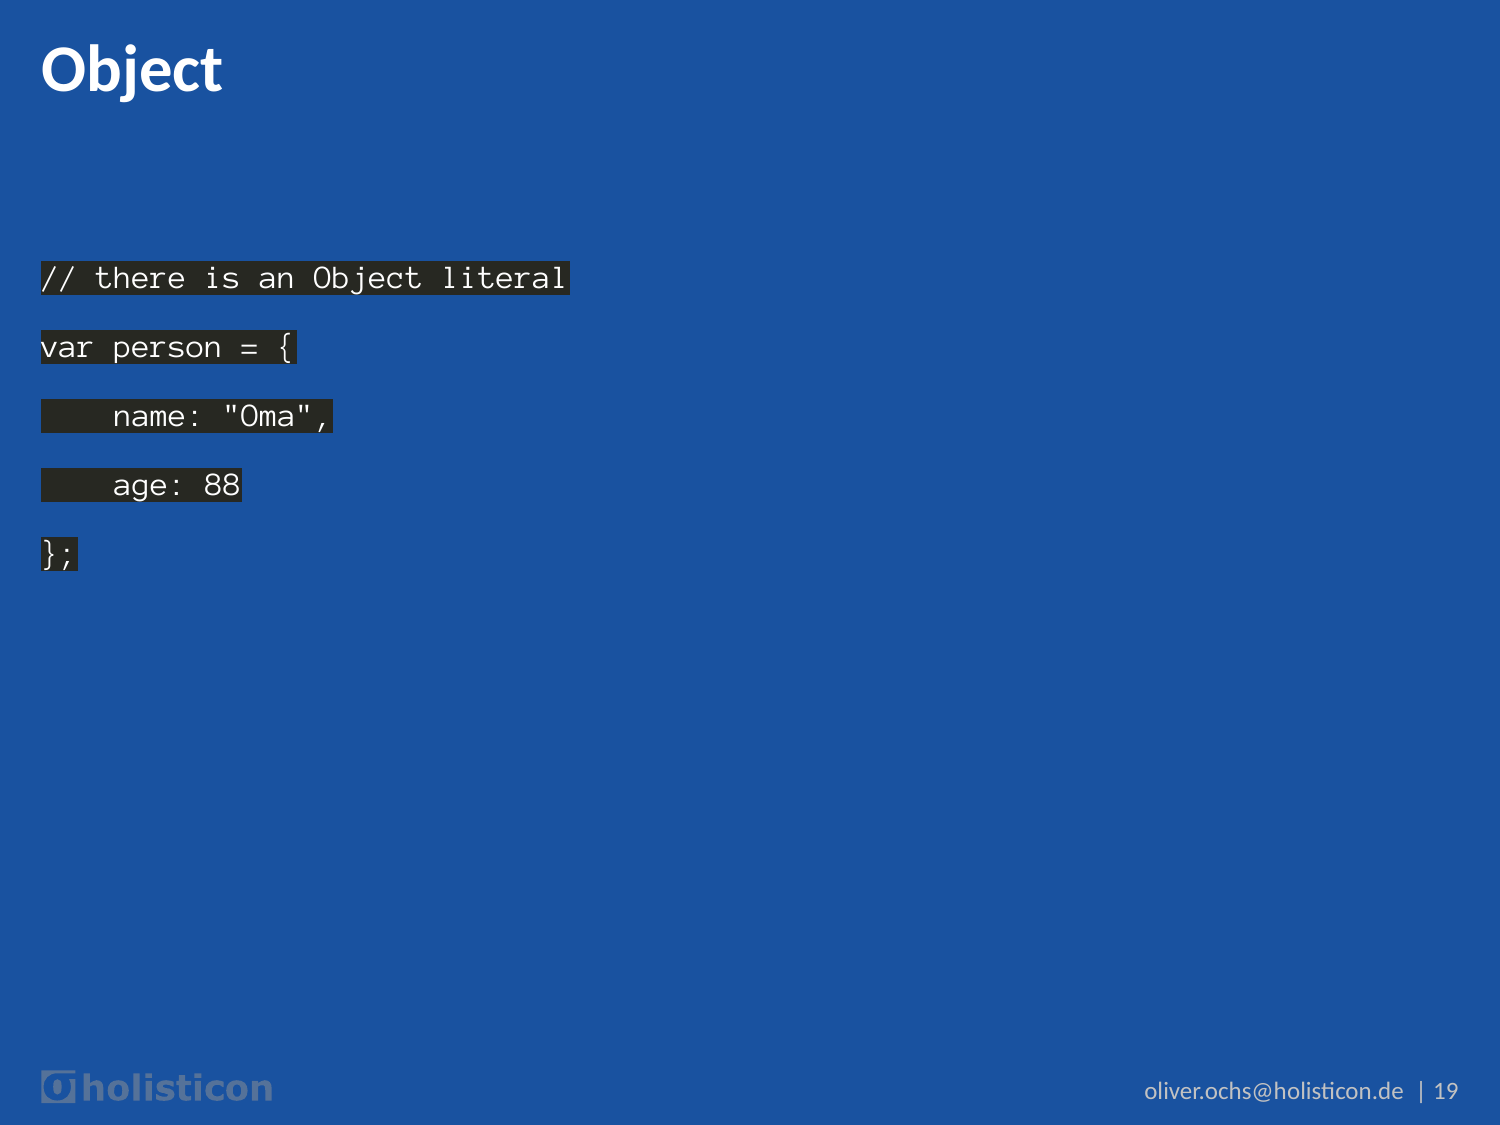

# Object
// there is an Object literal
var person = {
    name: "Oma",
    age: 88
};